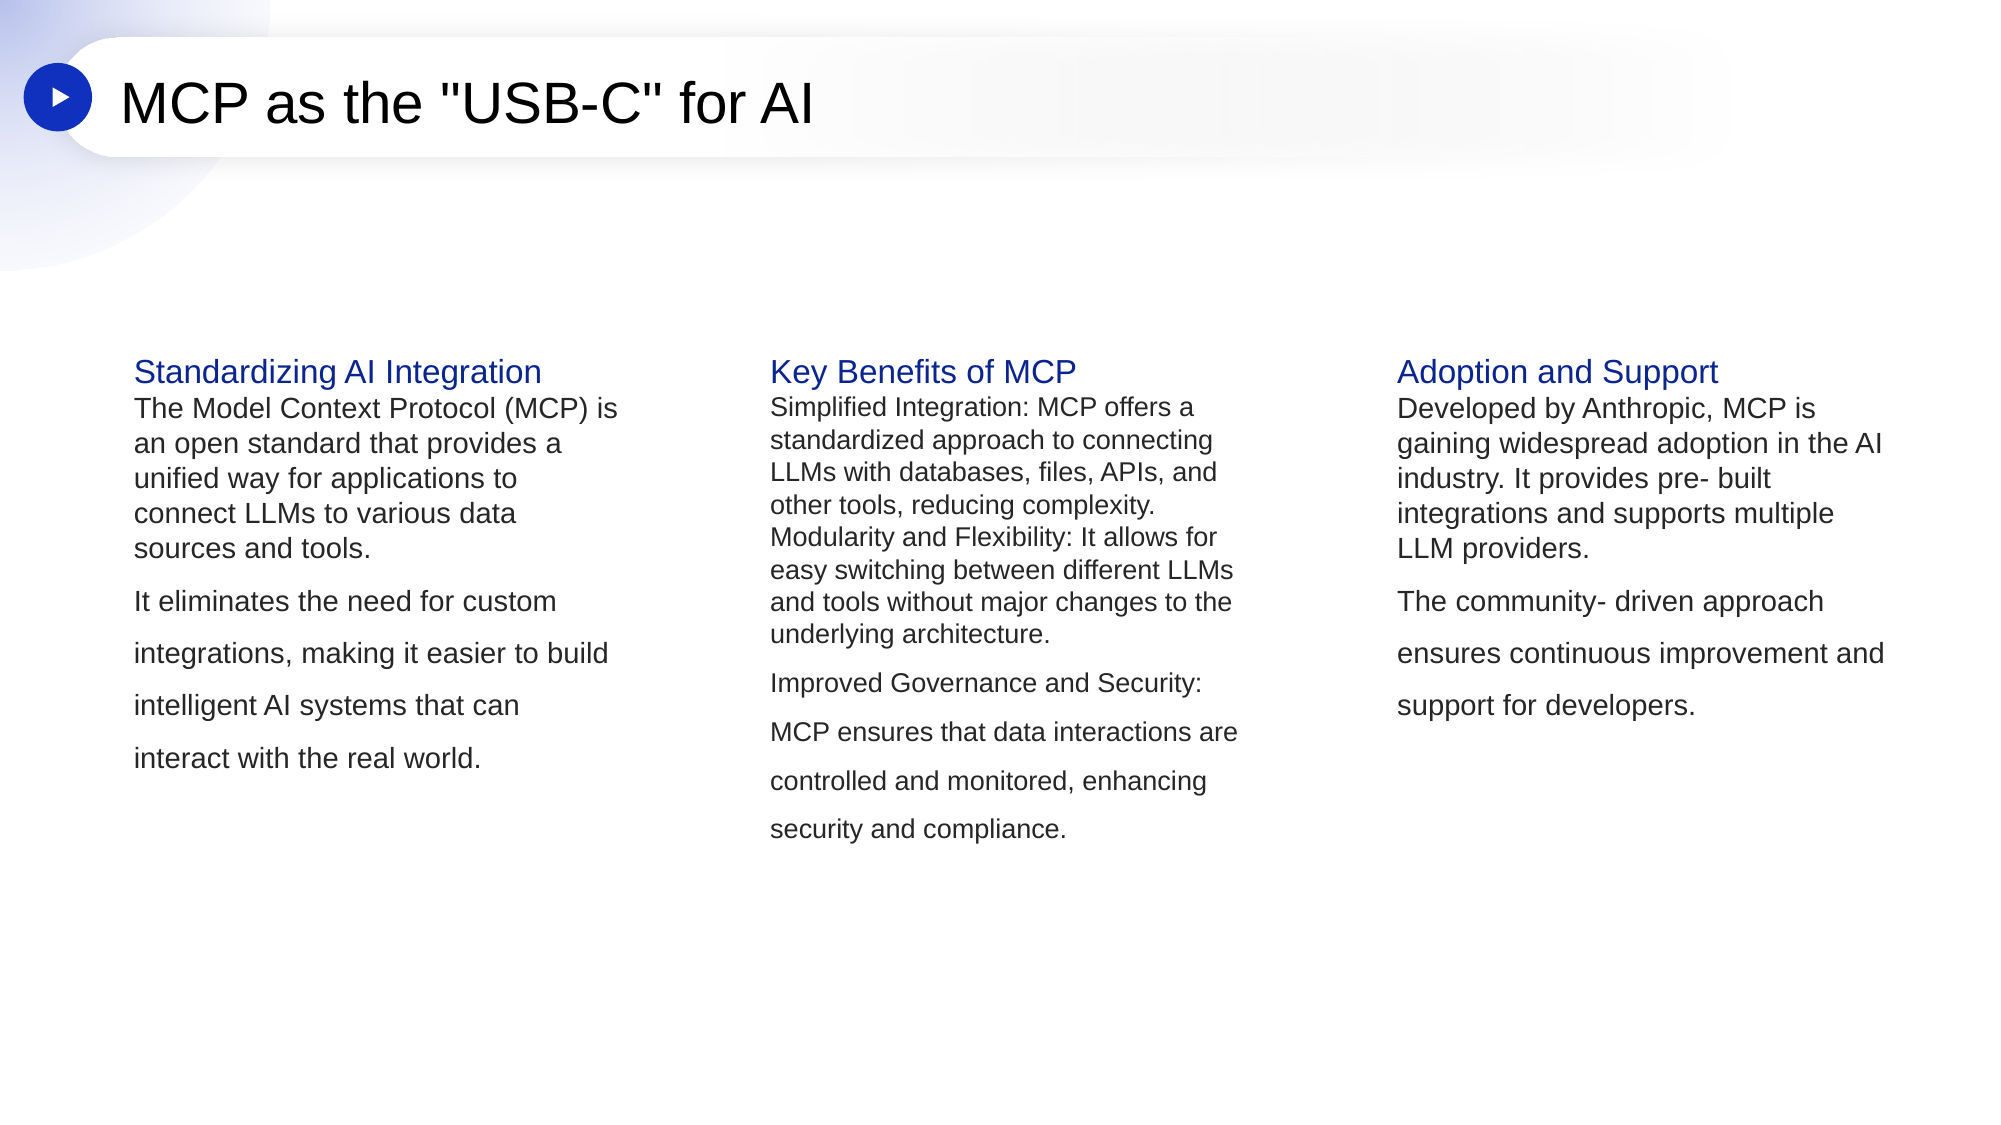

MCP as the "USB-C" for AI

Standardizing AI Integration
Key Benefits of MCP
Adoption and Support
The Model Context Protocol (MCP) is an open standard that provides a unified way for applications to connect LLMs to various data sources and tools.
It eliminates the need for custom integrations, making it easier to build intelligent AI systems that can interact with the real world.
Simplified Integration: MCP offers a standardized approach to connecting LLMs with databases, files, APIs, and other tools, reducing complexity.
Modularity and Flexibility: It allows for easy switching between different LLMs and tools without major changes to the underlying architecture.
Improved Governance and Security: MCP ensures that data interactions are controlled and monitored, enhancing security and compliance.
Developed by Anthropic, MCP is gaining widespread adoption in the AI industry. It provides pre- built integrations and supports multiple LLM providers.
The community- driven approach ensures continuous improvement and support for developers.